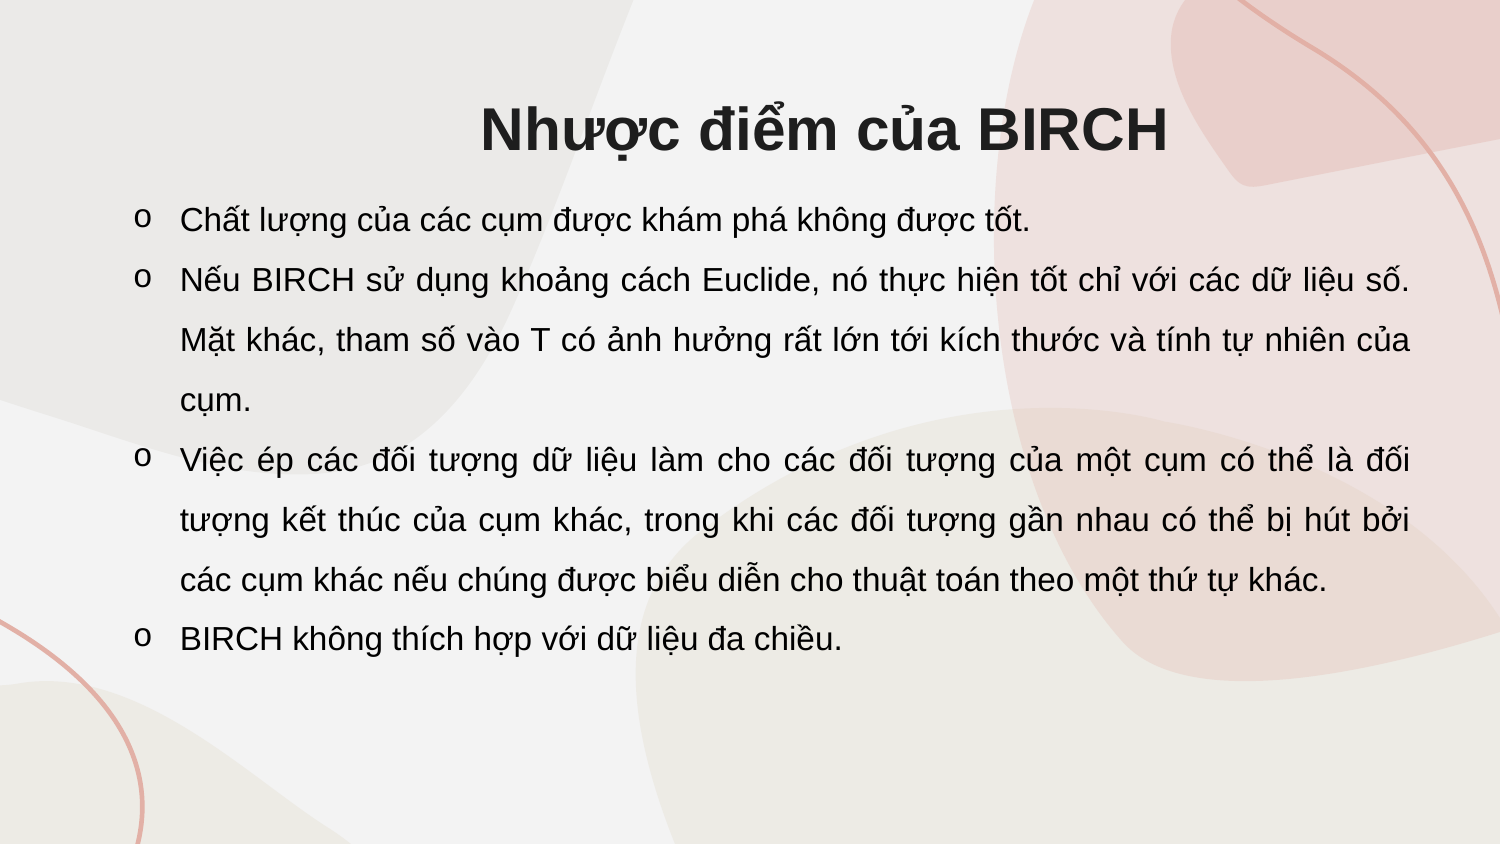

# Nhược điểm của BIRCH
Chất lượng của các cụm được khám phá không được tốt.
Nếu BIRCH sử dụng khoảng cách Euclide, nó thực hiện tốt chỉ với các dữ liệu số. Mặt khác, tham số vào T có ảnh hưởng rất lớn tới kích thước và tính tự nhiên của cụm.
Việc ép các đối tượng dữ liệu làm cho các đối tượng của một cụm có thể là đối tượng kết thúc của cụm khác, trong khi các đối tượng gần nhau có thể bị hút bởi các cụm khác nếu chúng được biểu diễn cho thuật toán theo một thứ tự khác.
BIRCH không thích hợp với dữ liệu đa chiều.